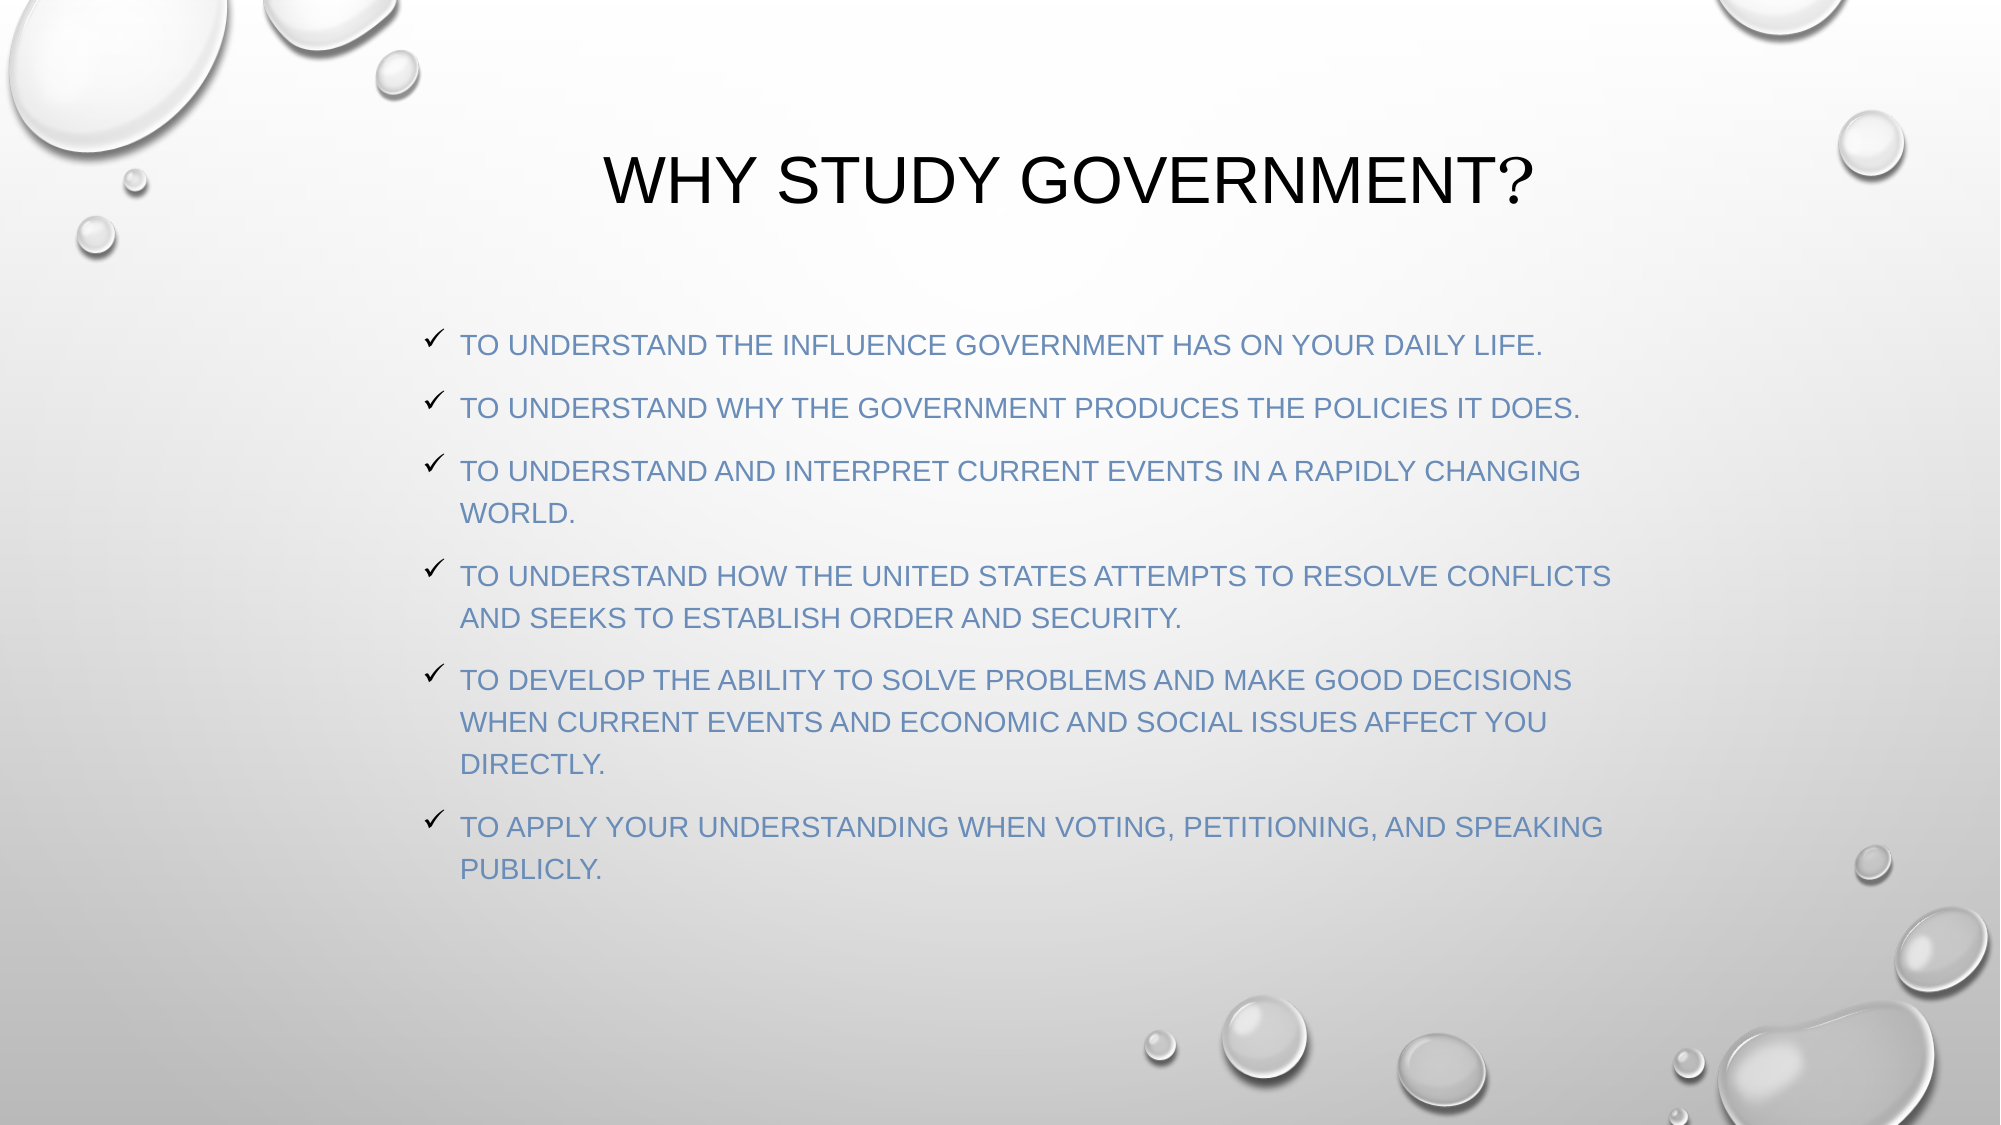

# Why Study Government?
To understand the influence government has on your daily life.
To understand why the government produces the policies it does.
To understand and interpret current events in a rapidly changing world.
To understand how the United States attempts to resolve conflicts and seeks to establish order and security.
To develop the ability to solve problems and make good decisions when current events and economic and social issues affect you directly.
To apply your understanding when voting, petitioning, and speaking publicly.